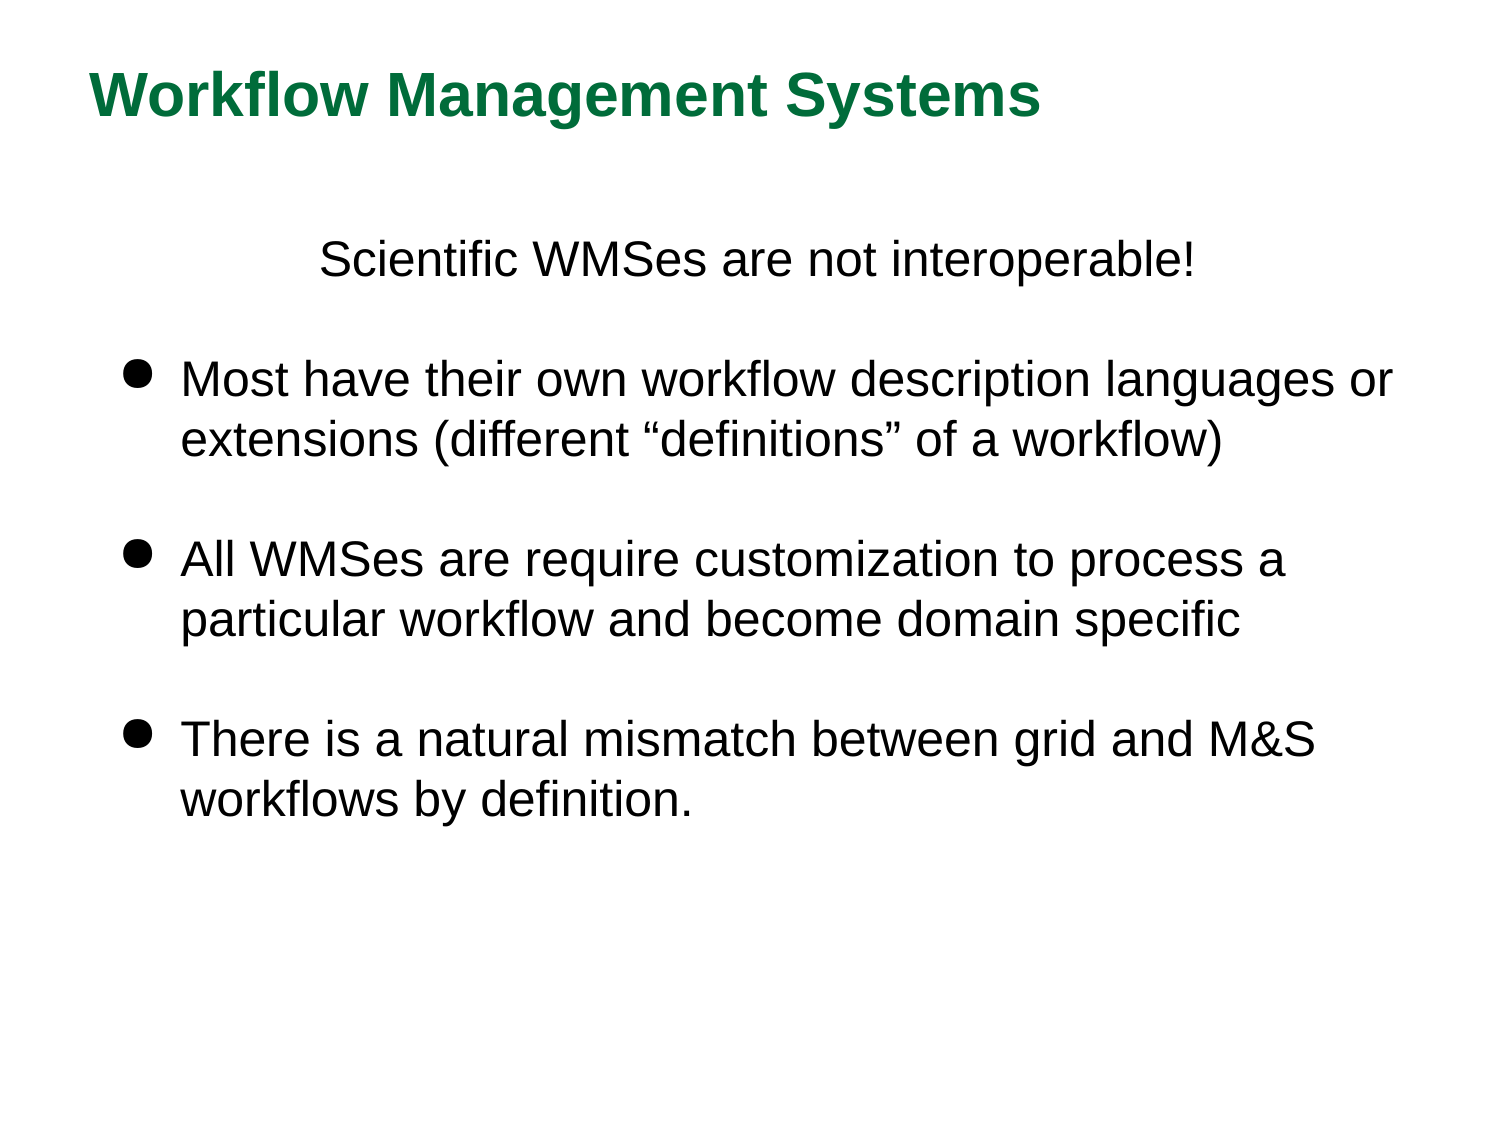

Workflow Management Systems
Scientific WMSes are not interoperable!

Most have their own workflow description languages or extensions (different “definitions” of a workflow)

All WMSes are require customization to process a particular workflow and become domain specific

There is a natural mismatch between grid and M&S workflows by definition.